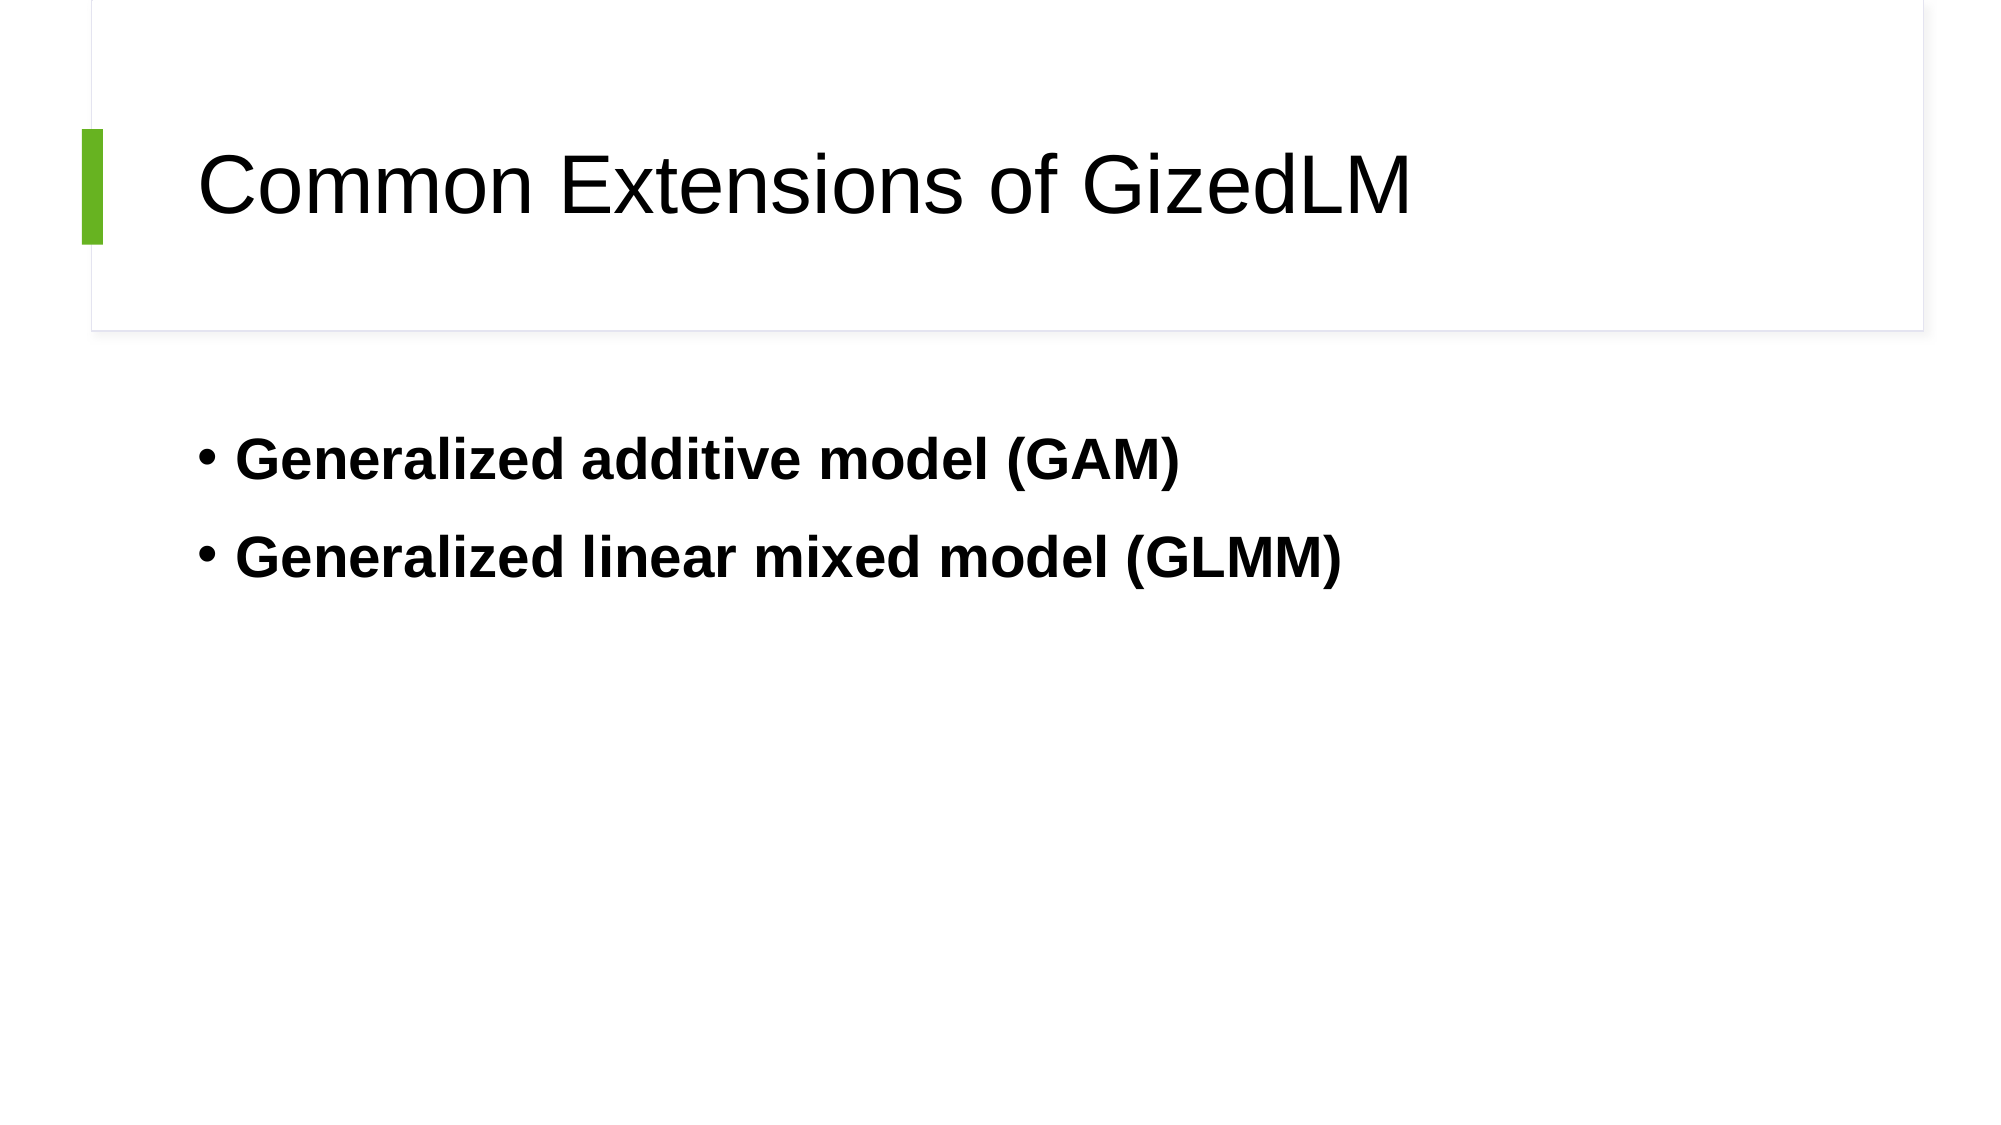

# Common Extensions of GizedLM
Generalized additive model (GAM)
Generalized linear mixed model (GLMM)